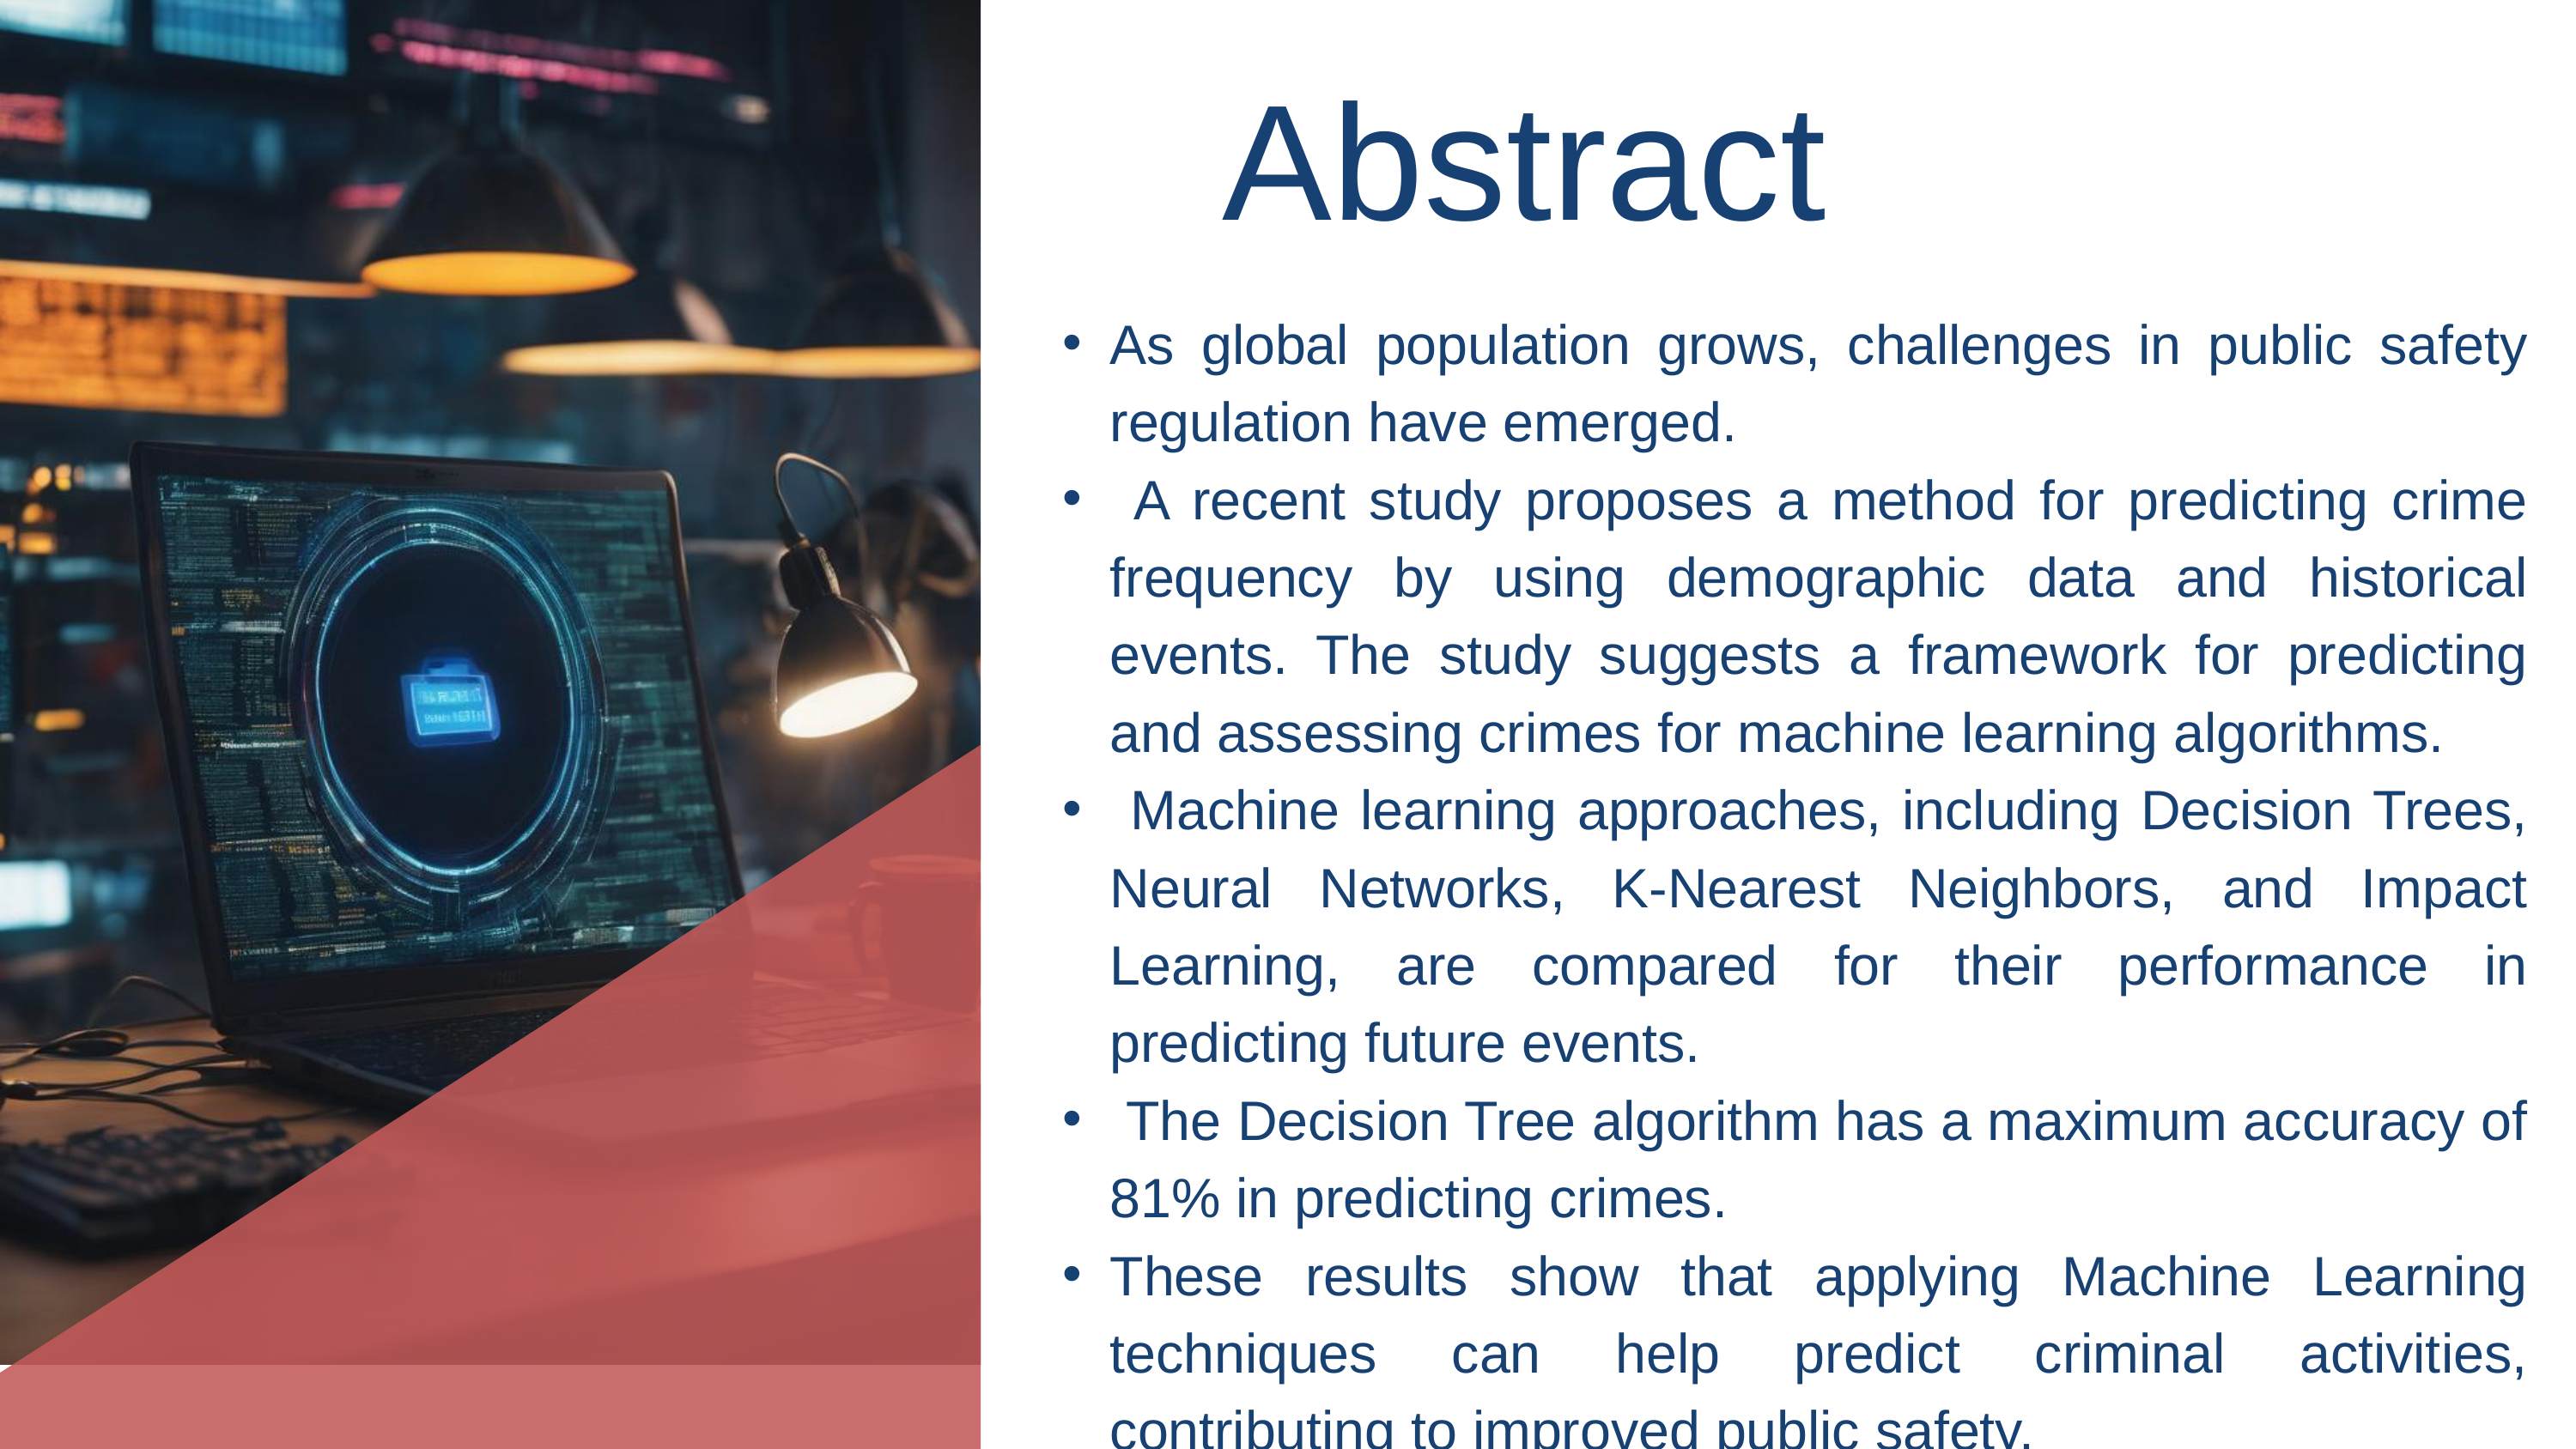

Abstract
As global population grows, challenges in public safety regulation have emerged.
 A recent study proposes a method for predicting crime frequency by using demographic data and historical events. The study suggests a framework for predicting and assessing crimes for machine learning algorithms.
 Machine learning approaches, including Decision Trees, Neural Networks, K-Nearest Neighbors, and Impact Learning, are compared for their performance in predicting future events.
 The Decision Tree algorithm has a maximum accuracy of 81% in predicting crimes.
These results show that applying Machine Learning techniques can help predict criminal activities, contributing to improved public safety.